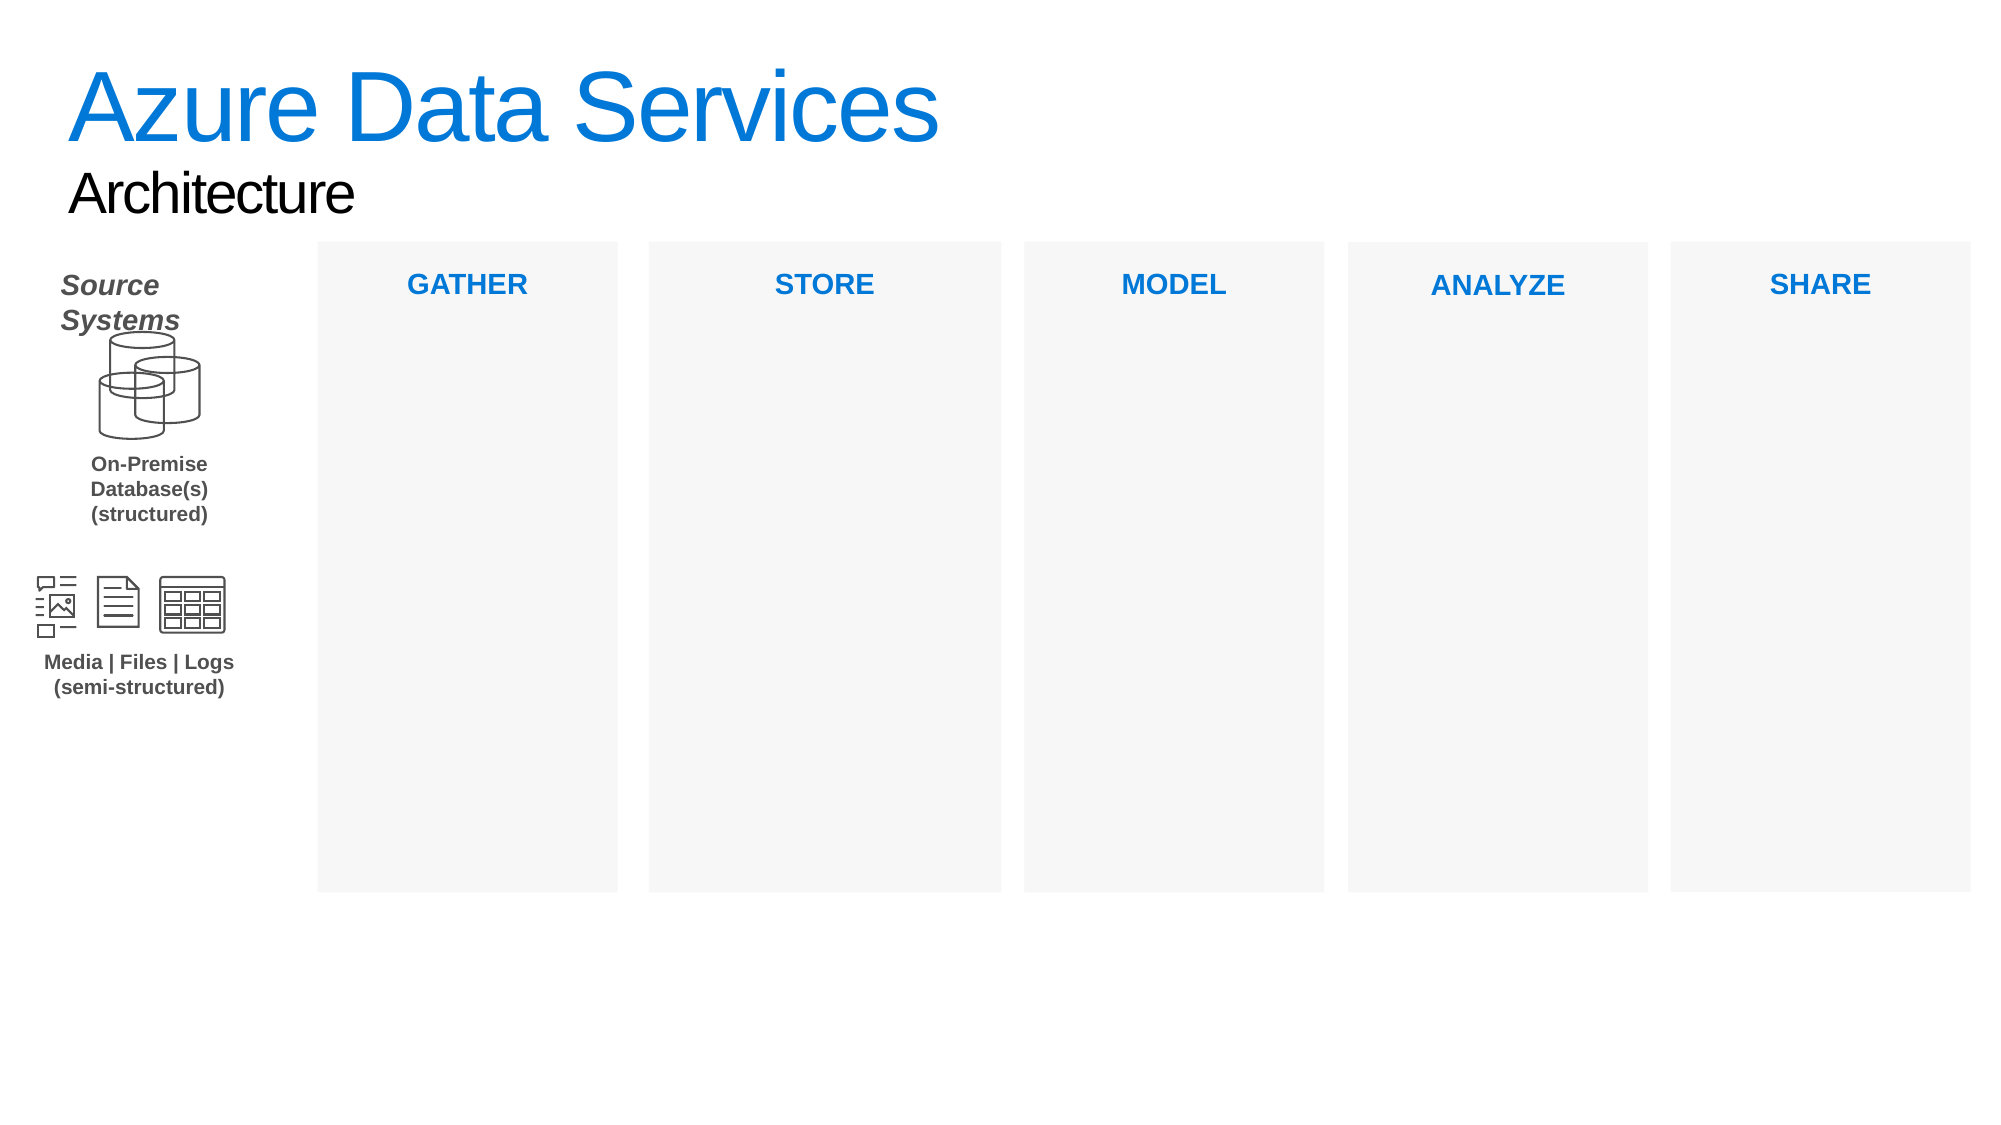

# Azure Data Services Architecture
SHARE
GATHER
STORE
MODEL
ANALYZE
Source Systems

On-Premise Database(s)
(structured)

Media | Files | Logs (semi-structured)